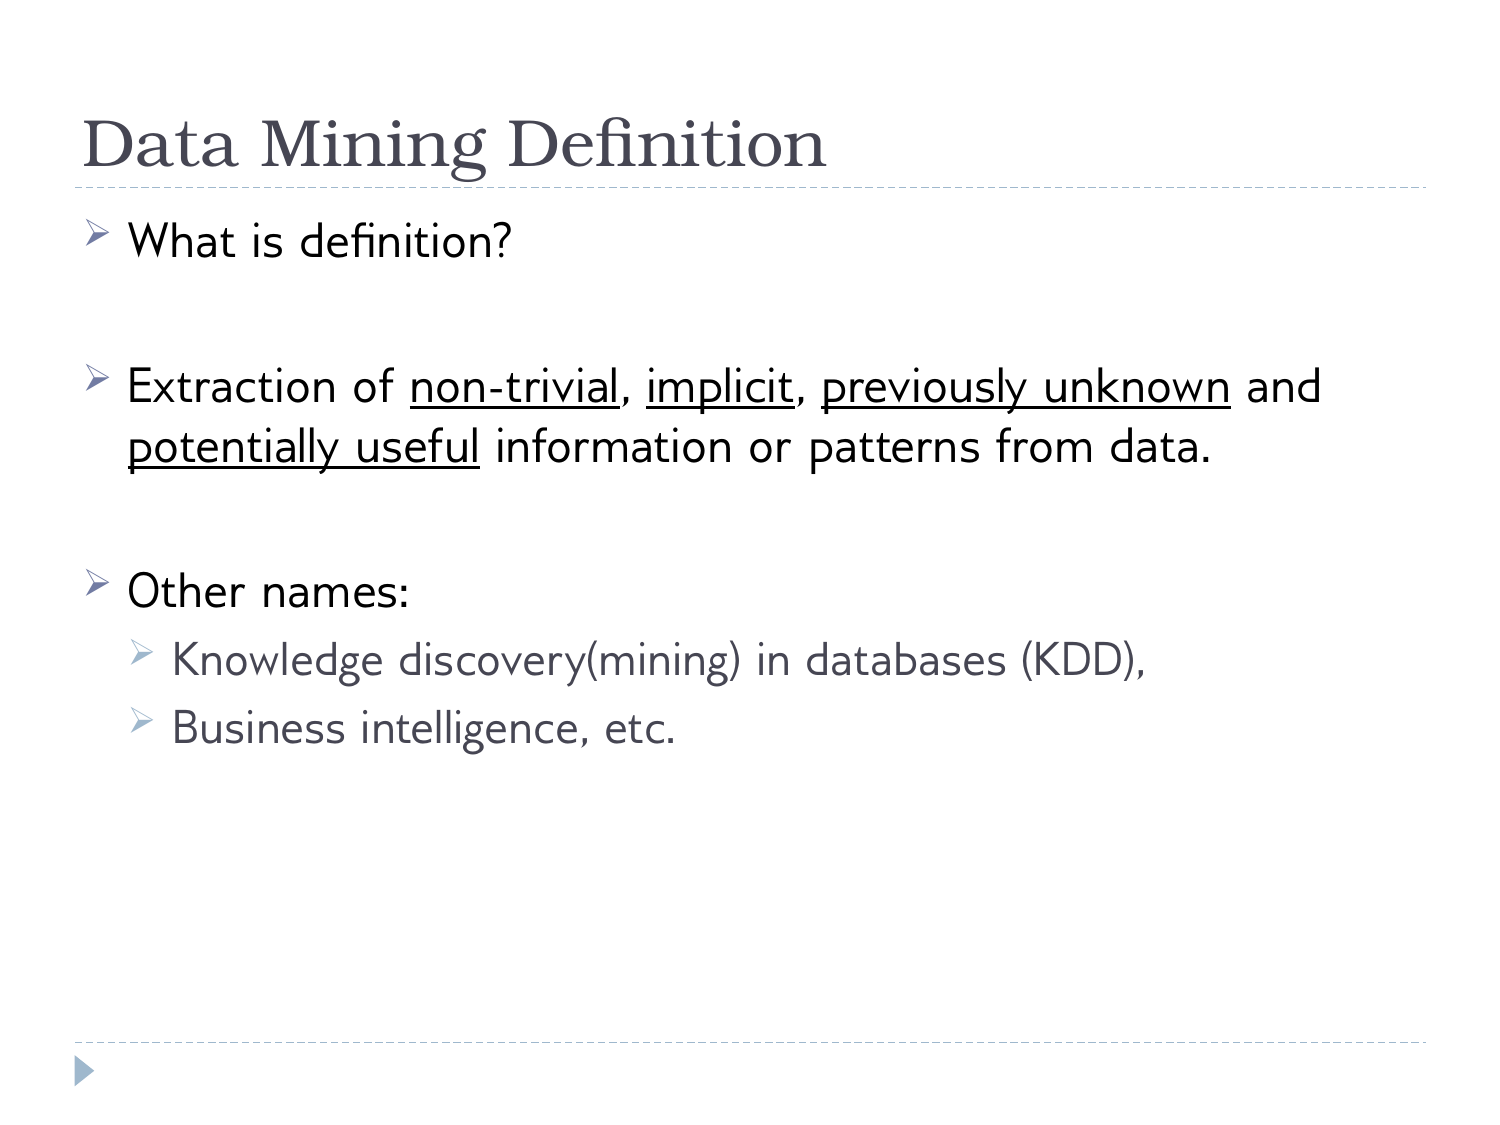

# Data Mining Definition
What is definition?

Extraction of non-trivial, implicit, previously unknown and potentially useful information or patterns from data.

Other names:
Knowledge discovery(mining) in databases (KDD),
Business intelligence, etc.